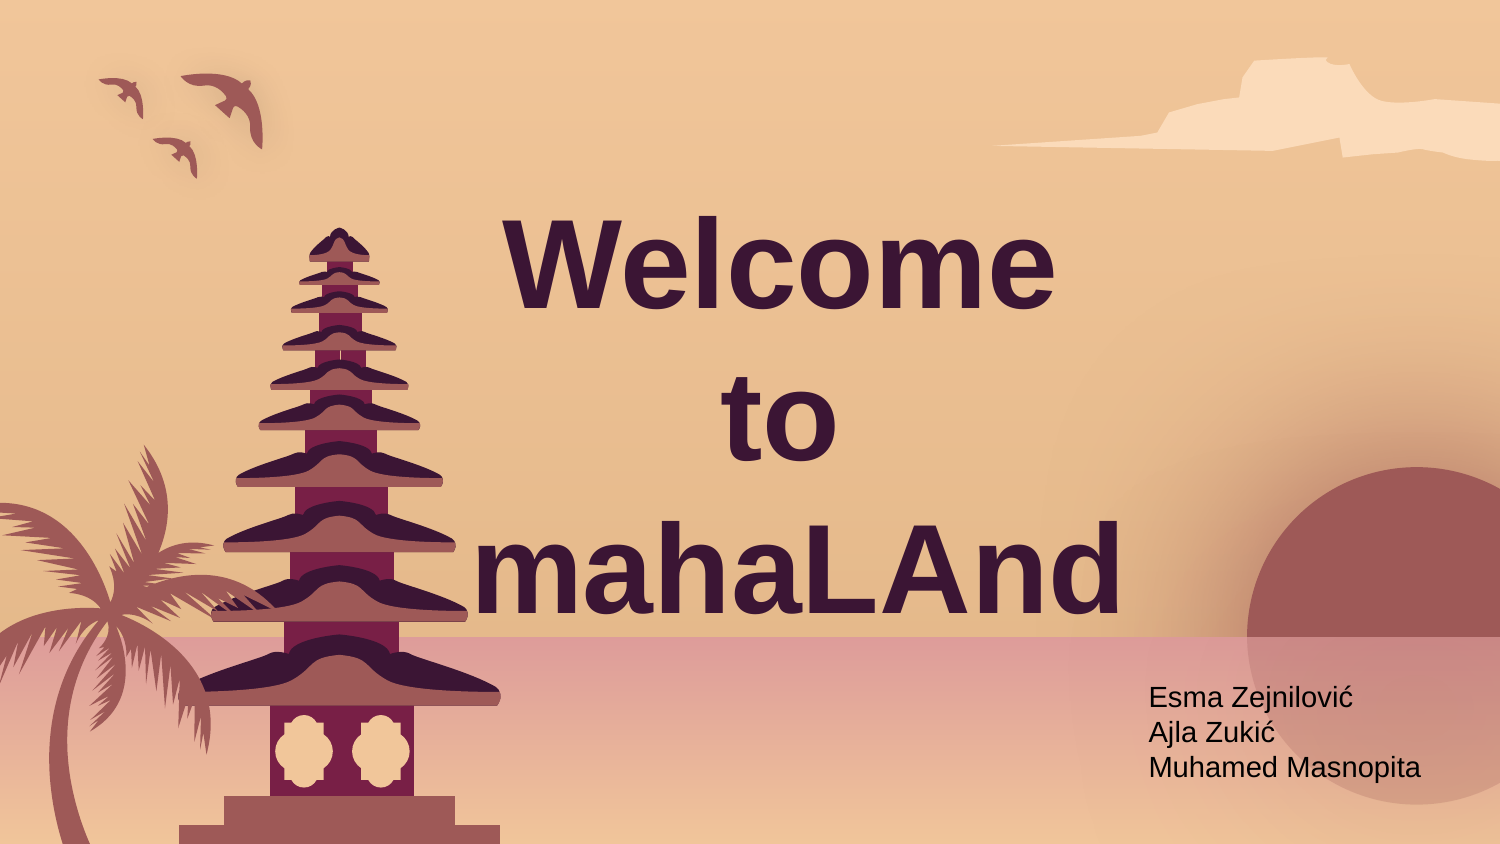

# Welcome to mahaLAnd
Esma Zejnilović
Ajla Zukić
Muhamed Masnopita